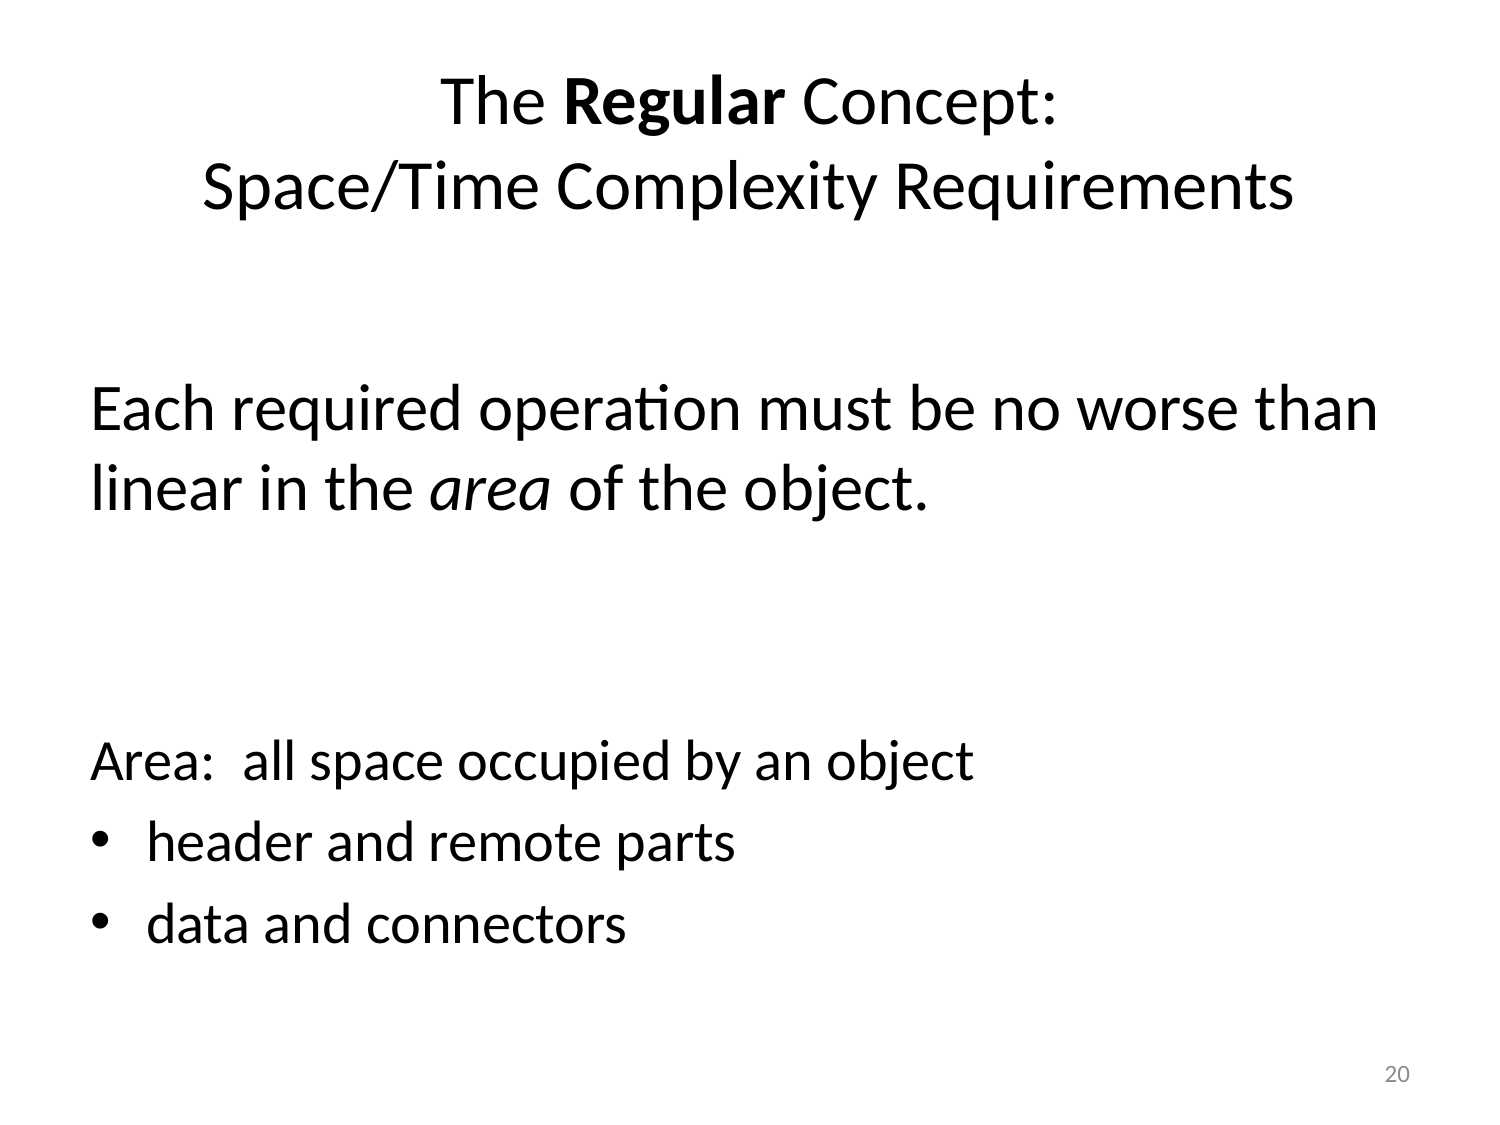

# The Regular Concept: Space/Time Complexity Requirements

Each required operation must be no worse than linear in the area of the object.

Area:  all space occupied by an object
header and remote parts
data and connectors
20